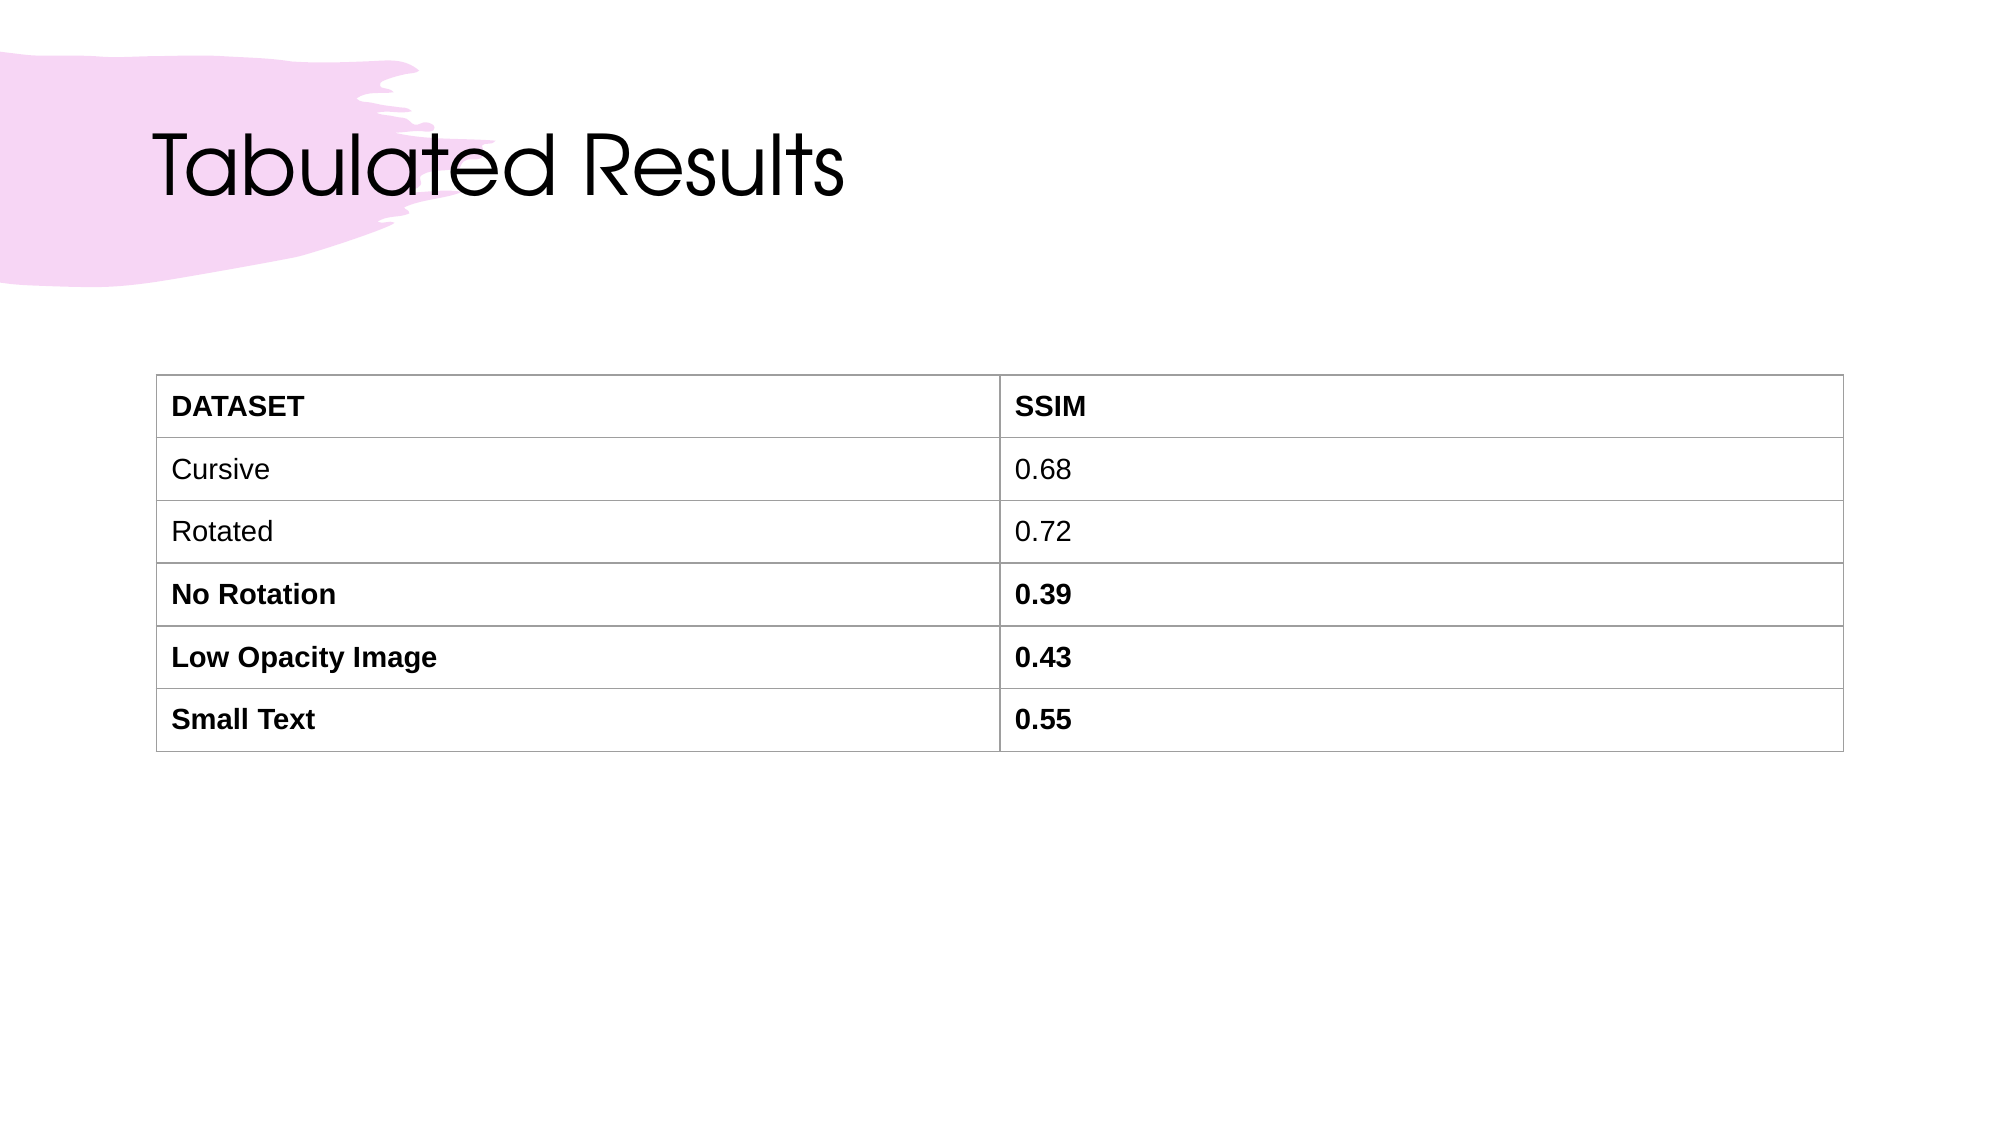

# Tabulated Results
| DATASET | SSIM |
| --- | --- |
| Cursive | 0.68 |
| Rotated | 0.72 |
| No Rotation | 0.39 |
| Low Opacity Image | 0.43 |
| Small Text | 0.55 |